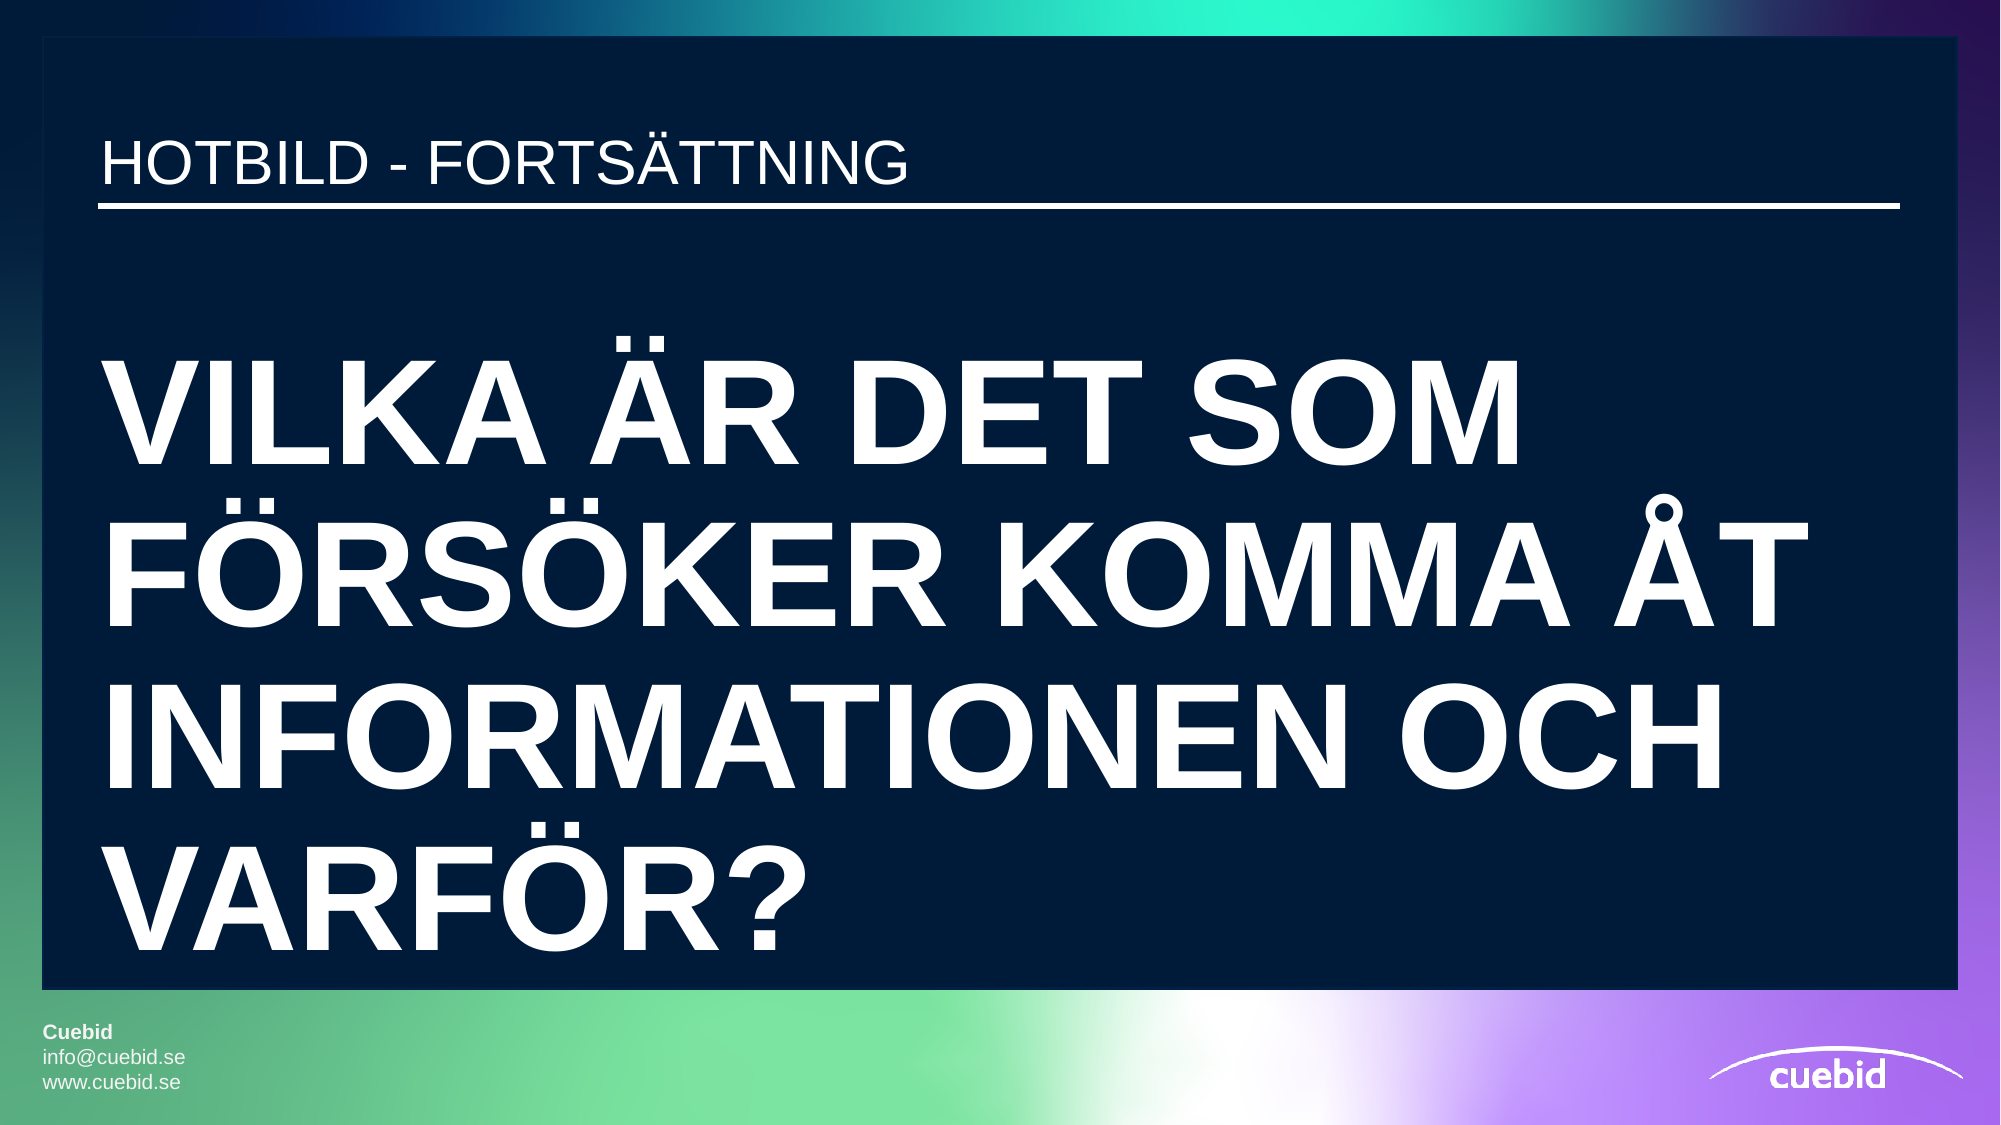

Hotbild - fortsättning
# Vilka är det som försöker komma åt informationen och varför?